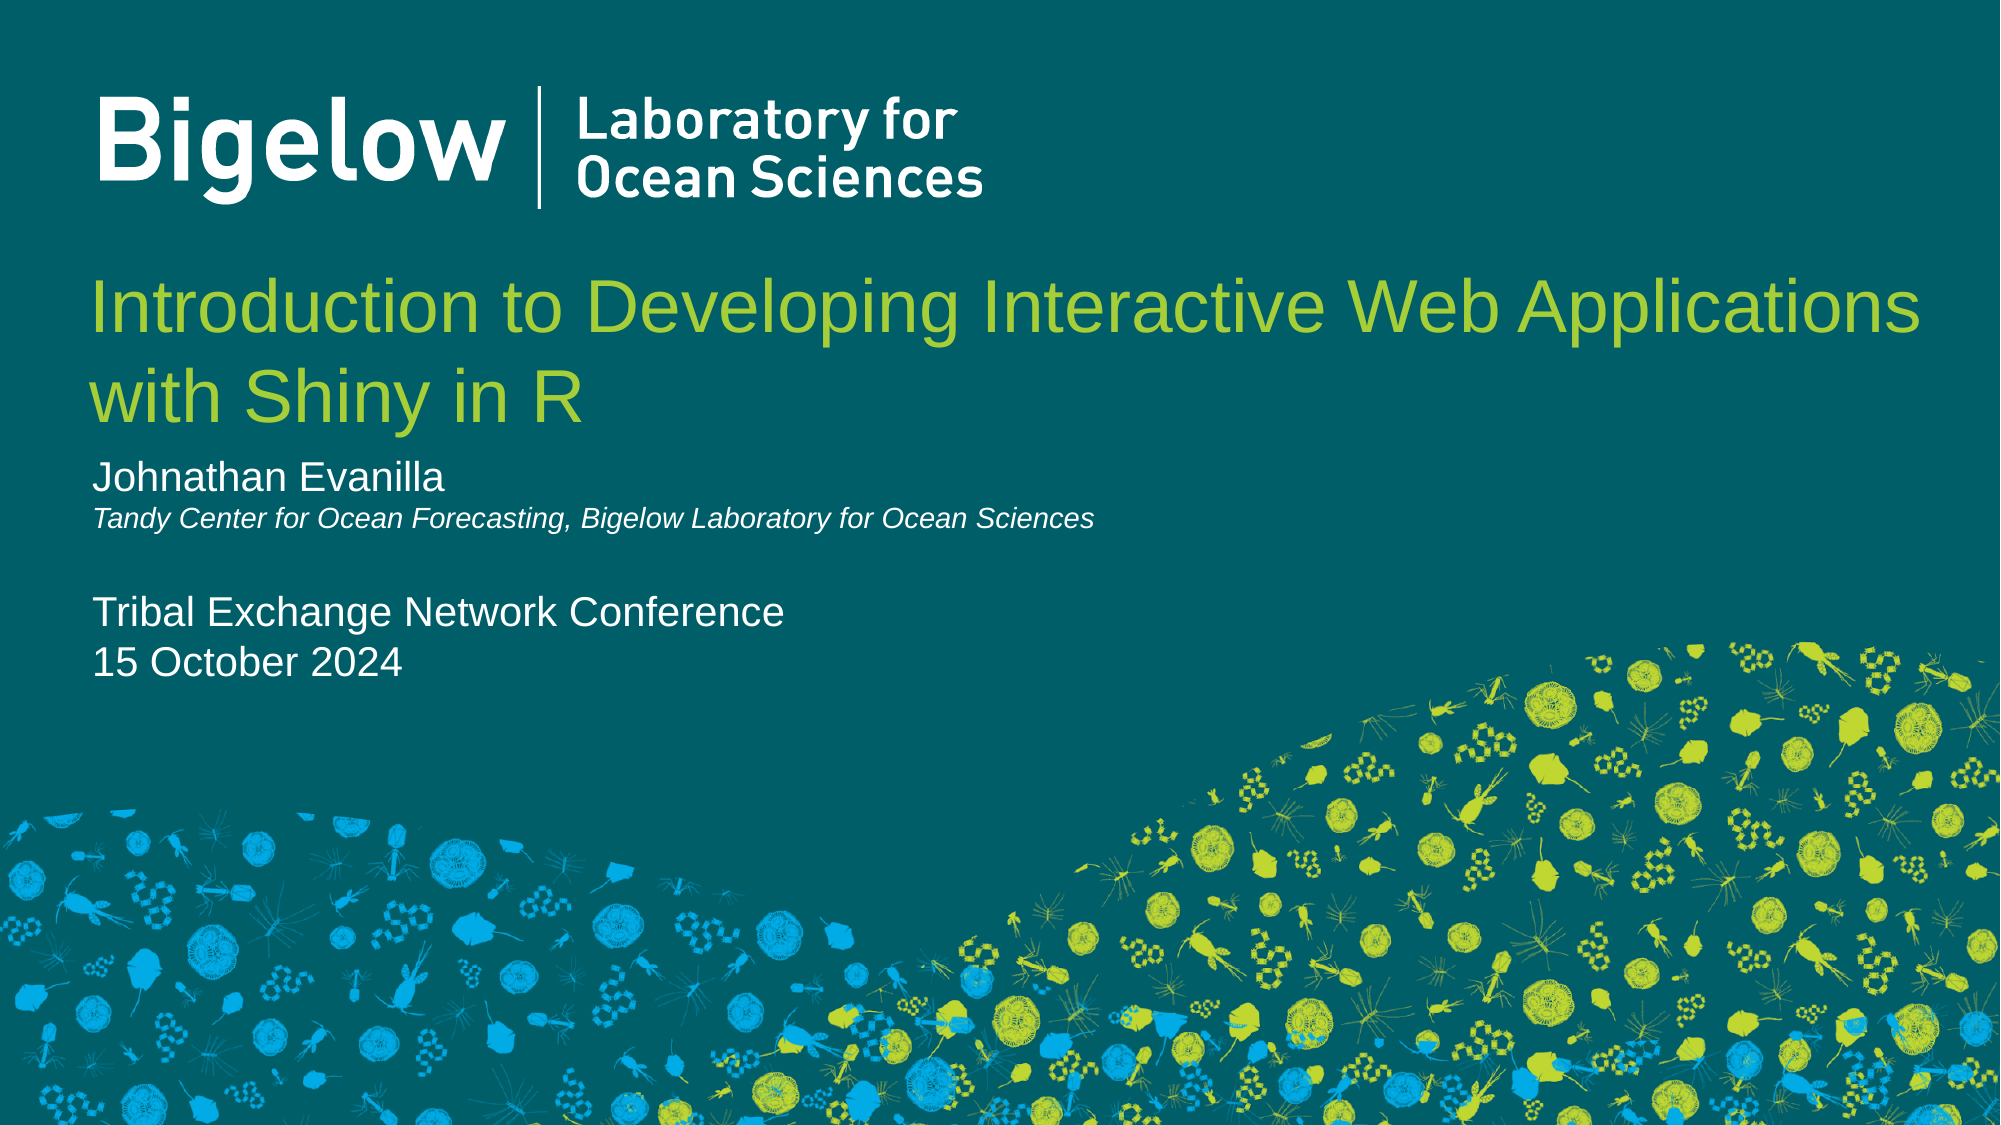

Introduction to Developing Interactive Web Applications with Shiny in R
Johnathan Evanilla
Tandy Center for Ocean Forecasting, Bigelow Laboratory for Ocean Sciences

Tribal Exchange Network Conference
15 October 2024